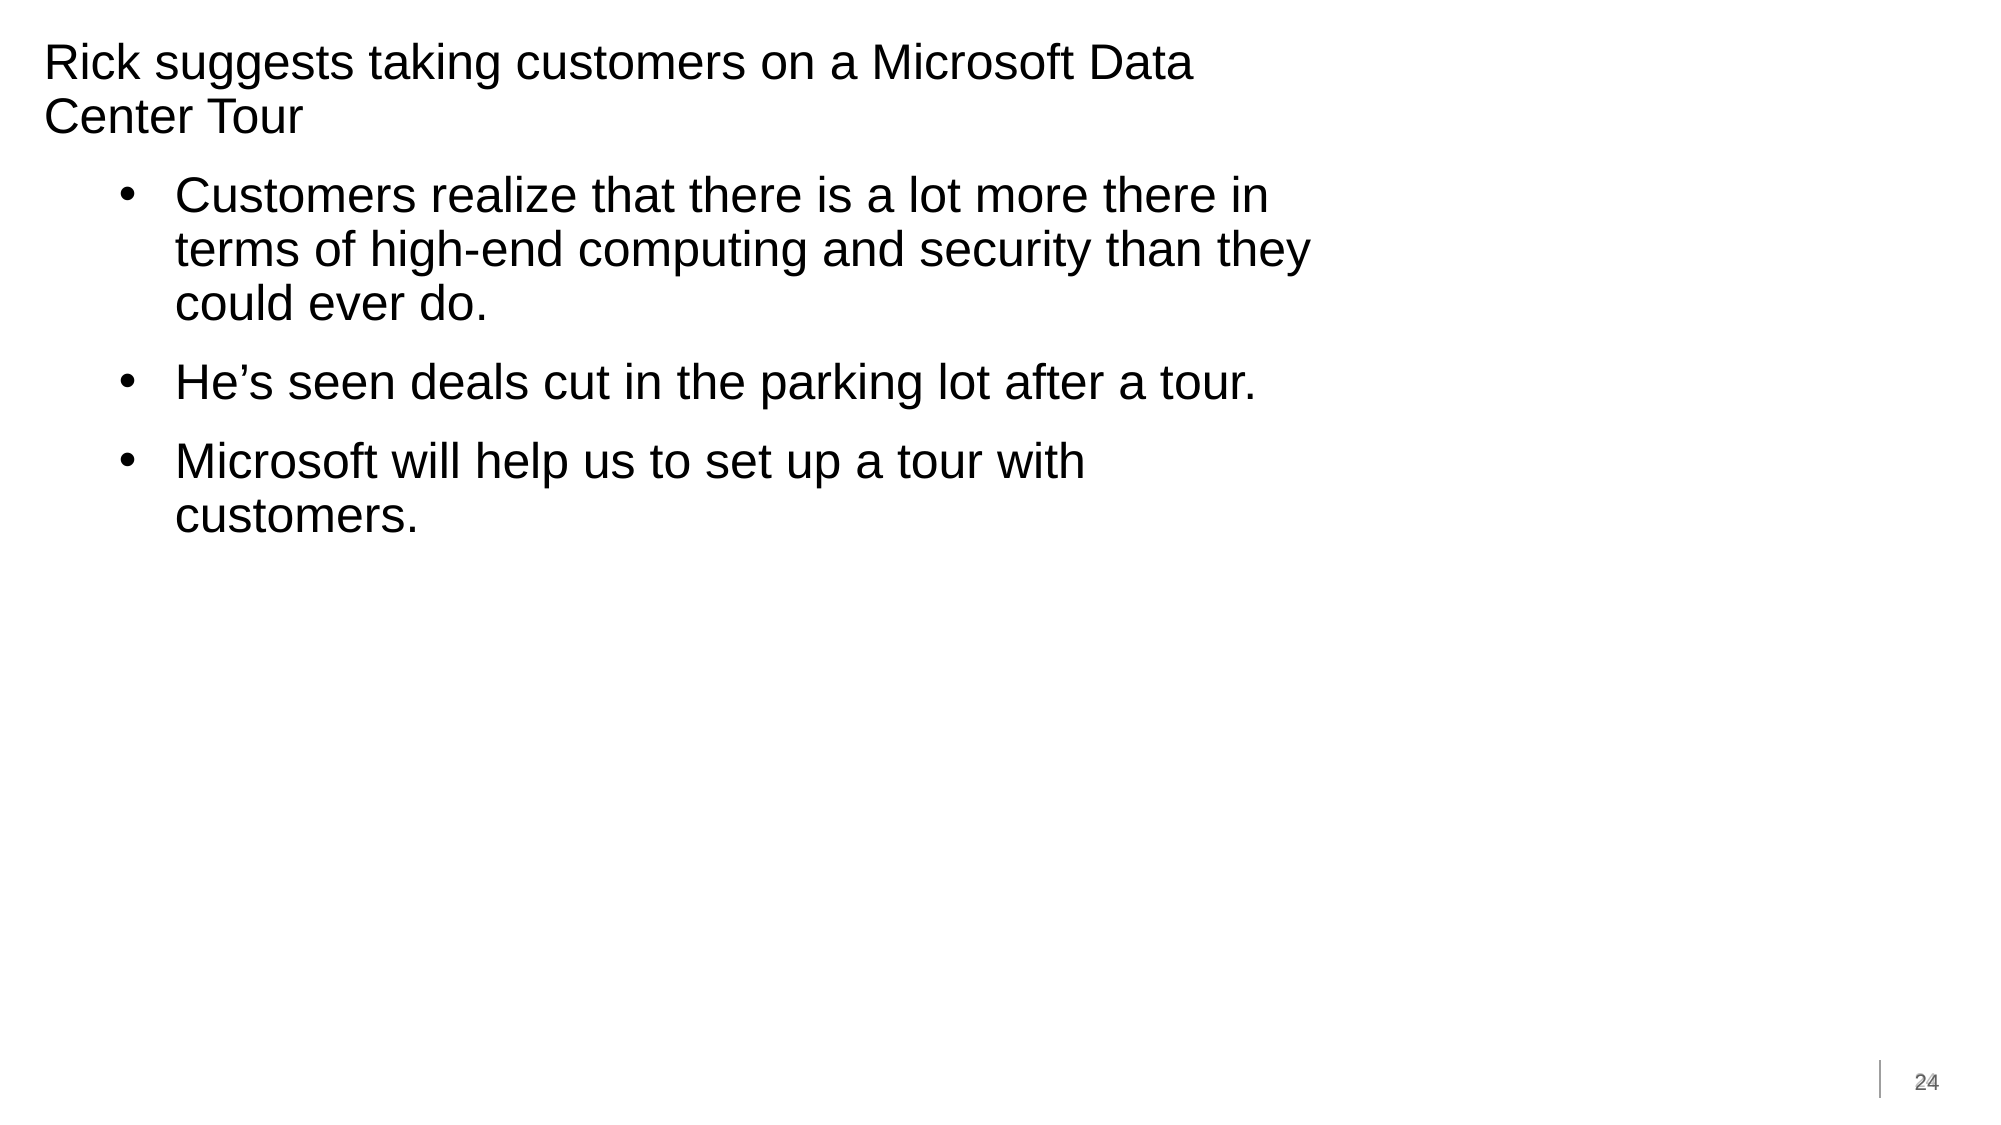

Rick suggests taking customers on a Microsoft Data Center Tour
Customers realize that there is a lot more there in terms of high-end computing and security than they could ever do.
He’s seen deals cut in the parking lot after a tour.
Microsoft will help us to set up a tour with customers.